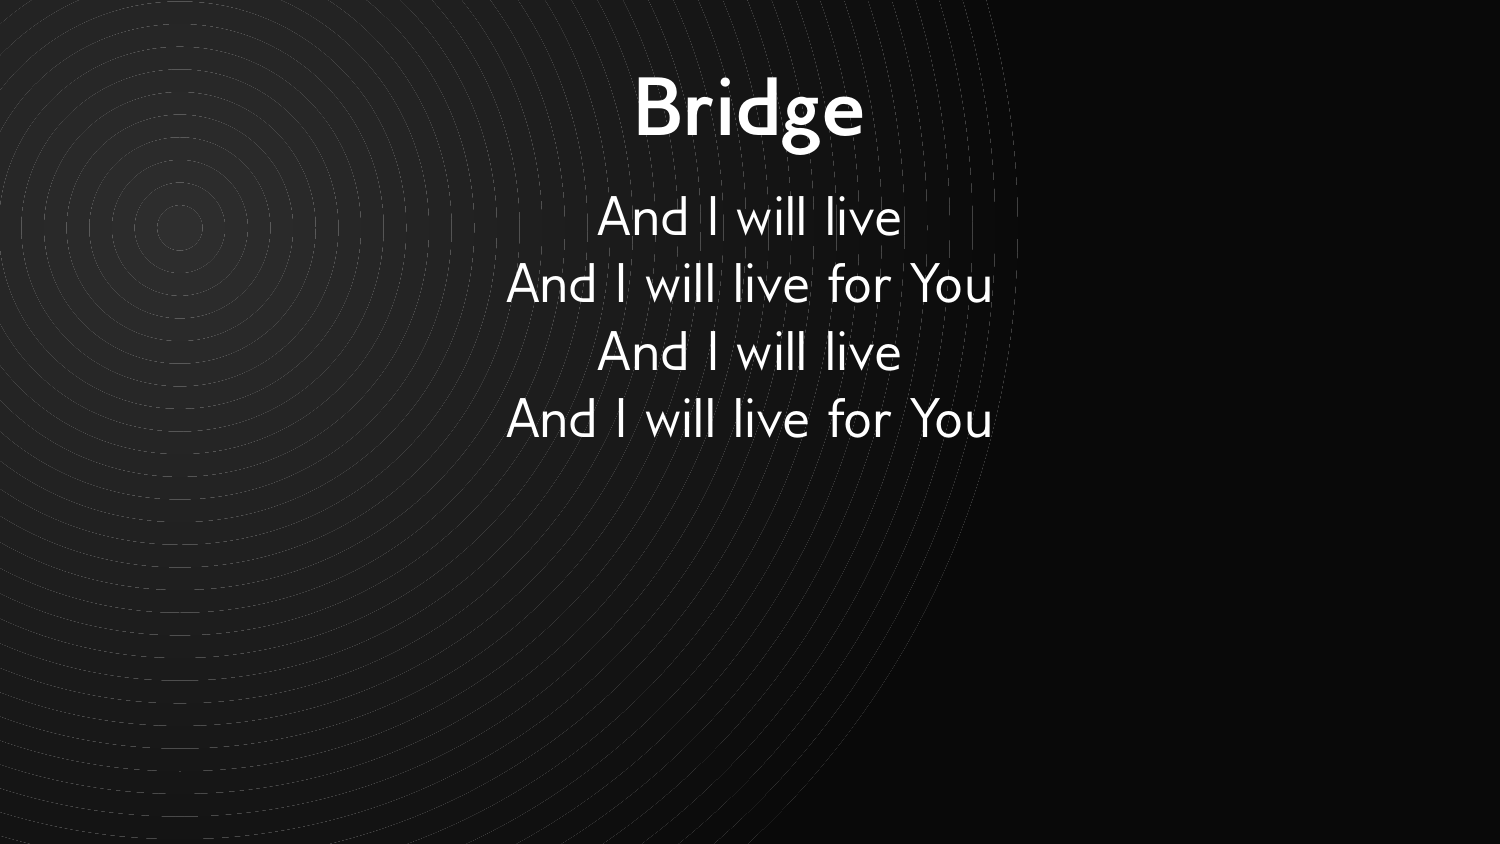

Bridge
And I will live
And I will live for You
And I will live
And I will live for You